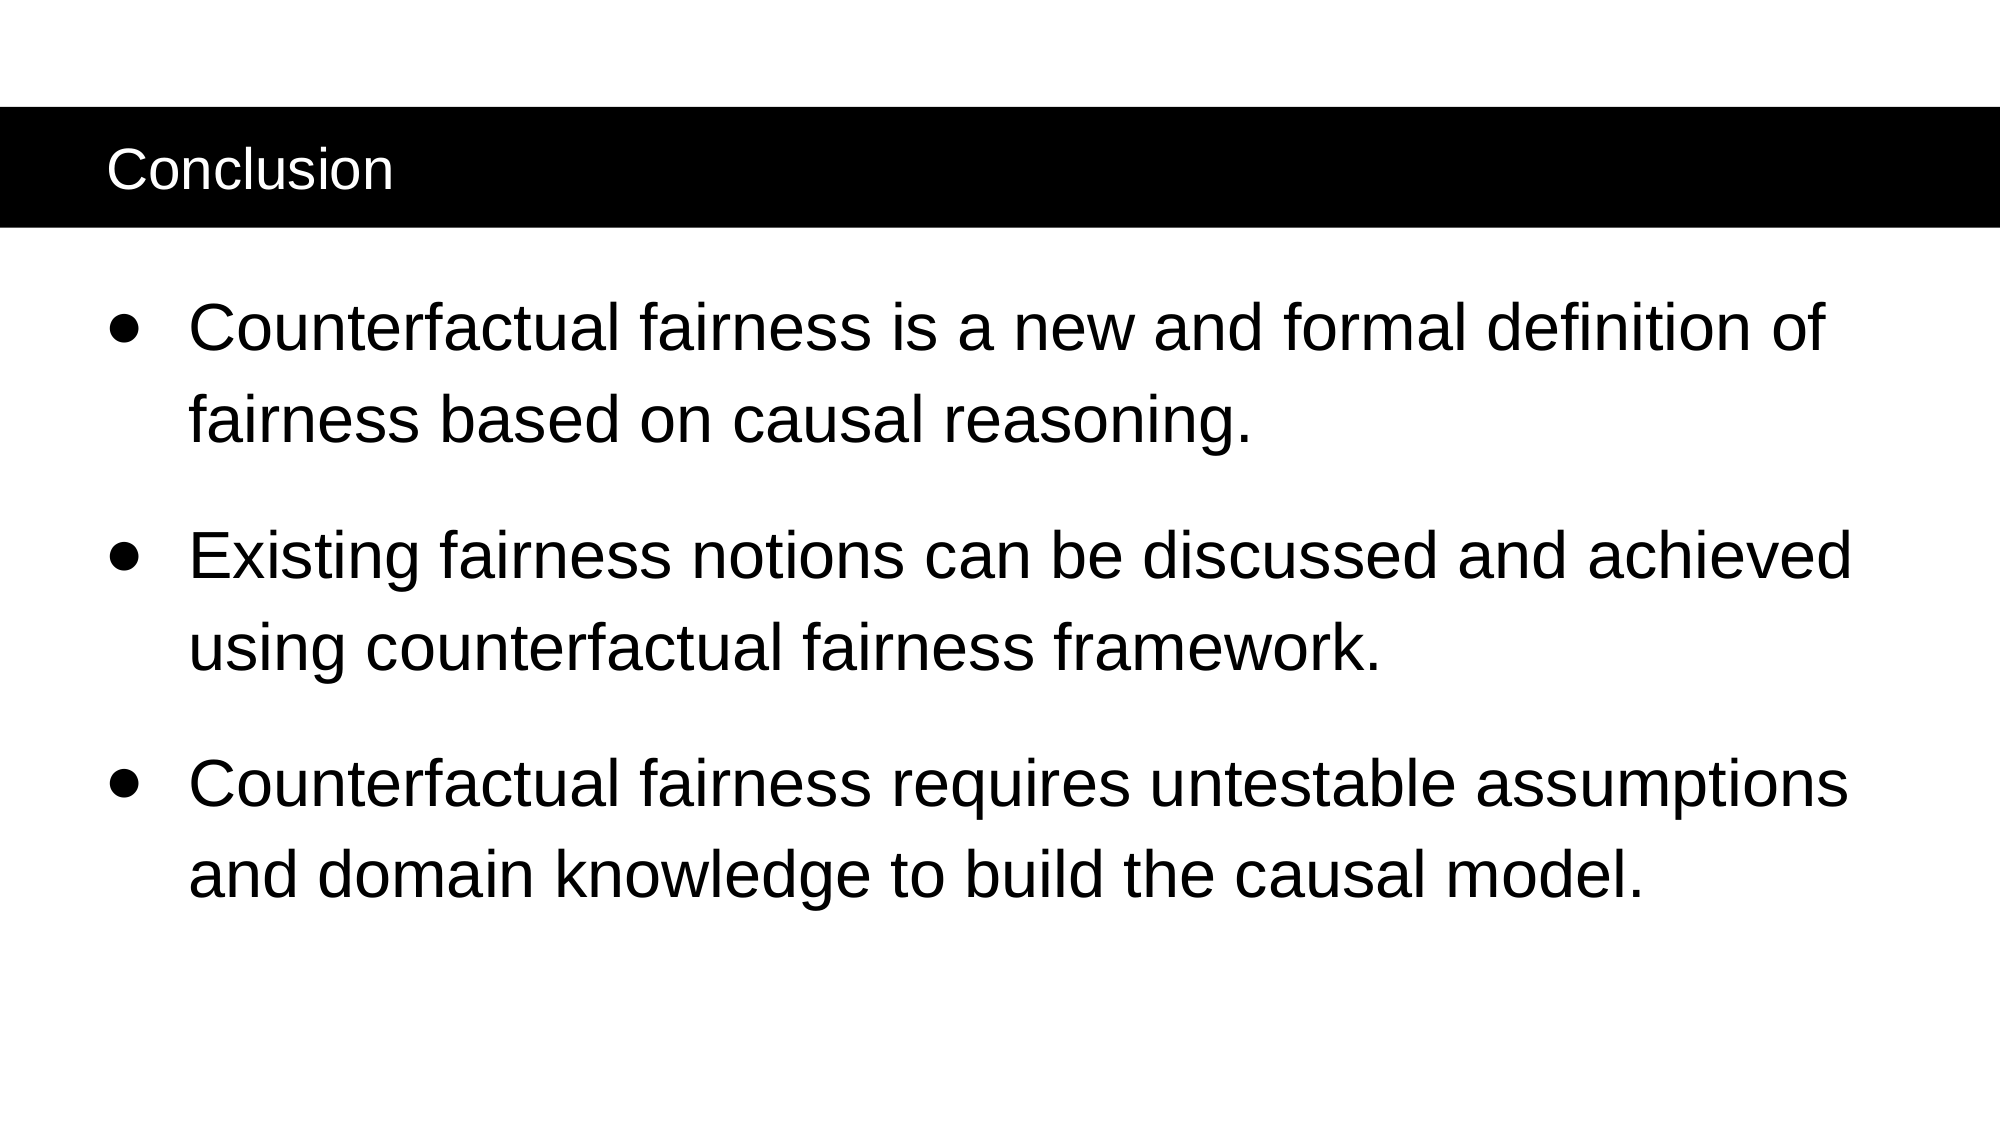

# Conclusion

Counterfactual fairness is a new and formal definition of fairness based on causal reasoning.
Existing fairness notions can be discussed and achieved using counterfactual fairness framework.
Counterfactual fairness requires untestable assumptions and domain knowledge to build the causal model.